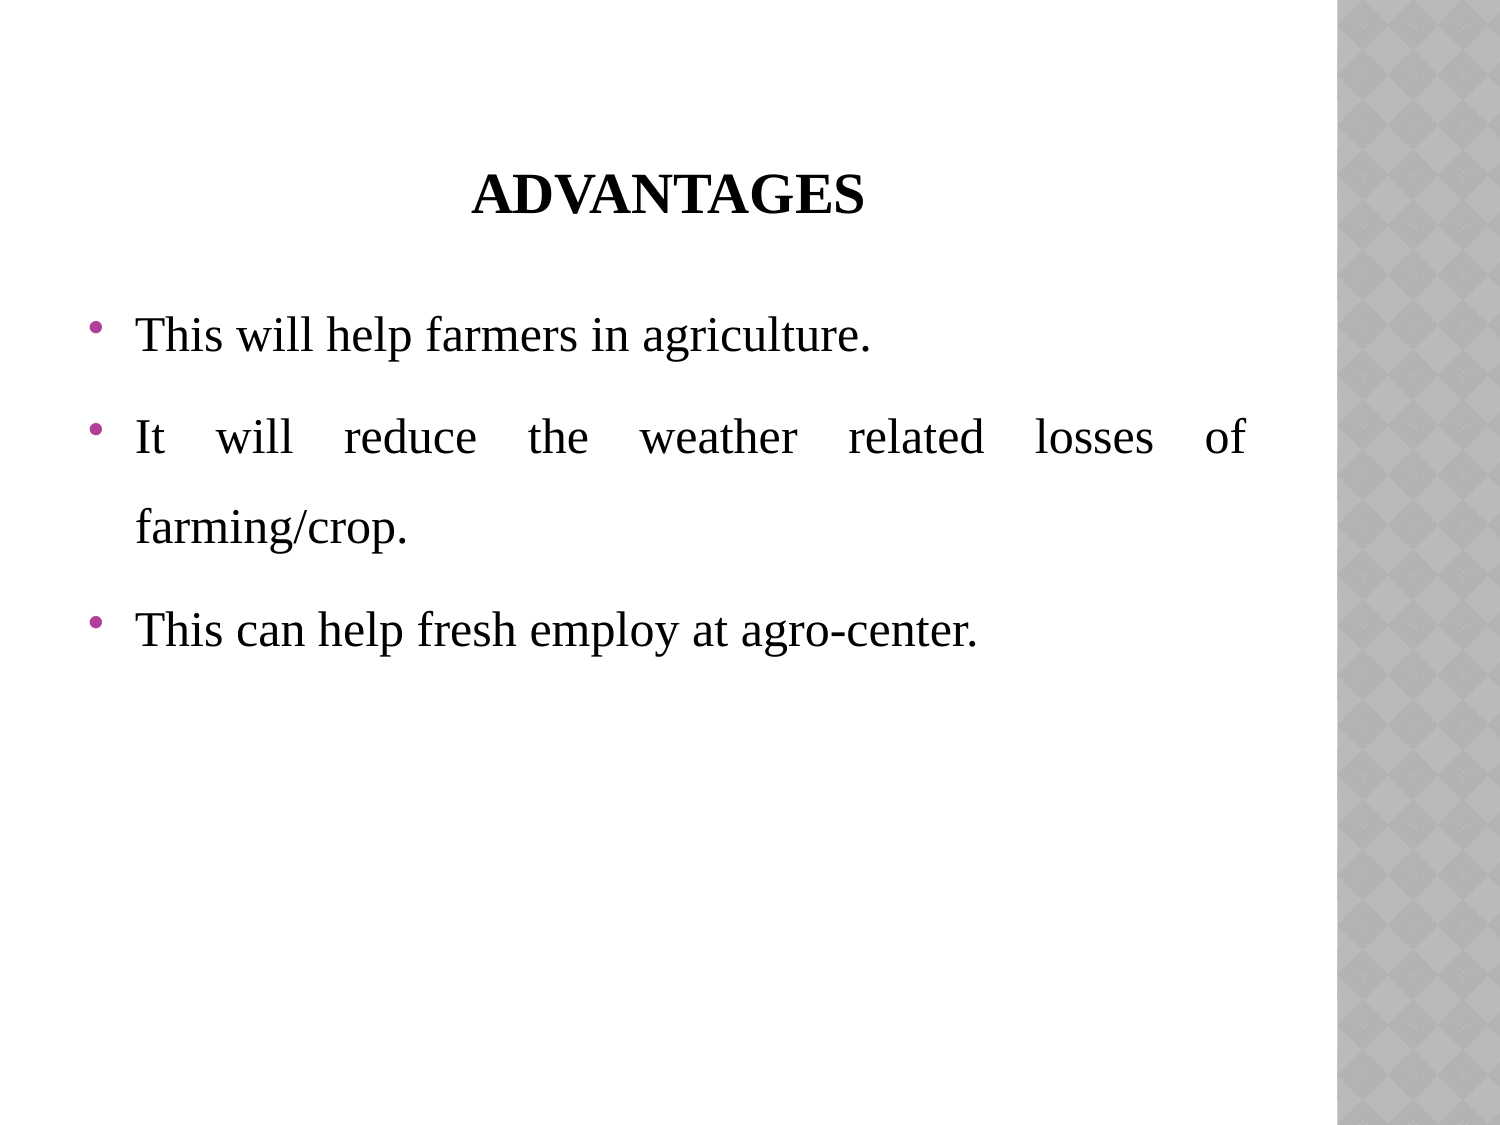

# aDVAnTAGES
This will help farmers in agriculture.
It will reduce the weather related losses of farming/crop.
This can help fresh employ at agro-center.